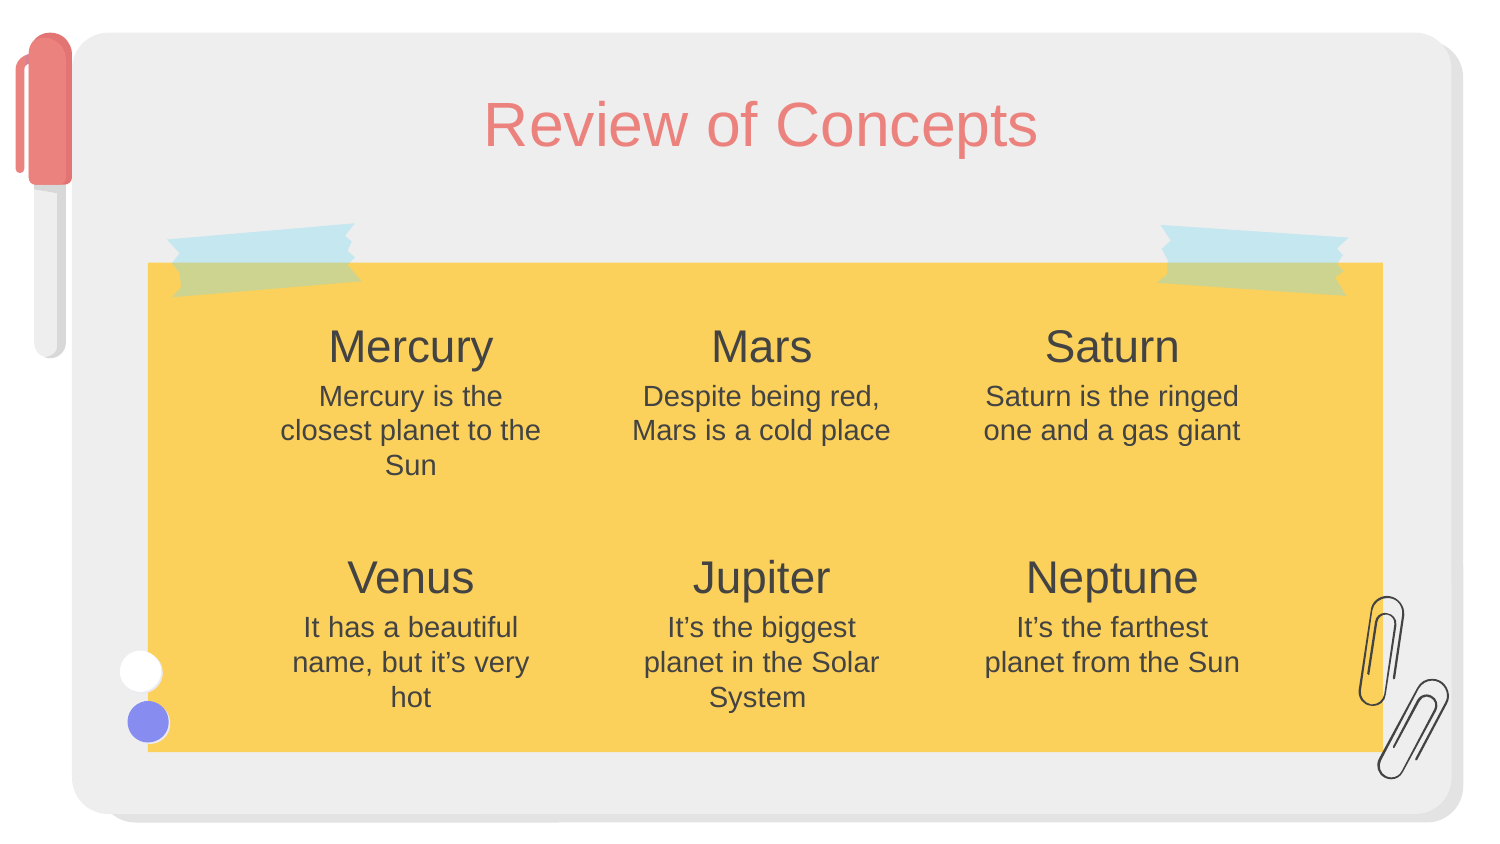

# Review of Concepts
Mercury
Mars
Saturn
Mercury is the closest planet to the Sun

Despite being red, Mars is a cold place

Saturn is the ringed one and a gas giant

Venus
Jupiter
Neptune
It has a beautiful name, but it’s very hot

It’s the biggest planet in the Solar System

It’s the farthest planet from the Sun